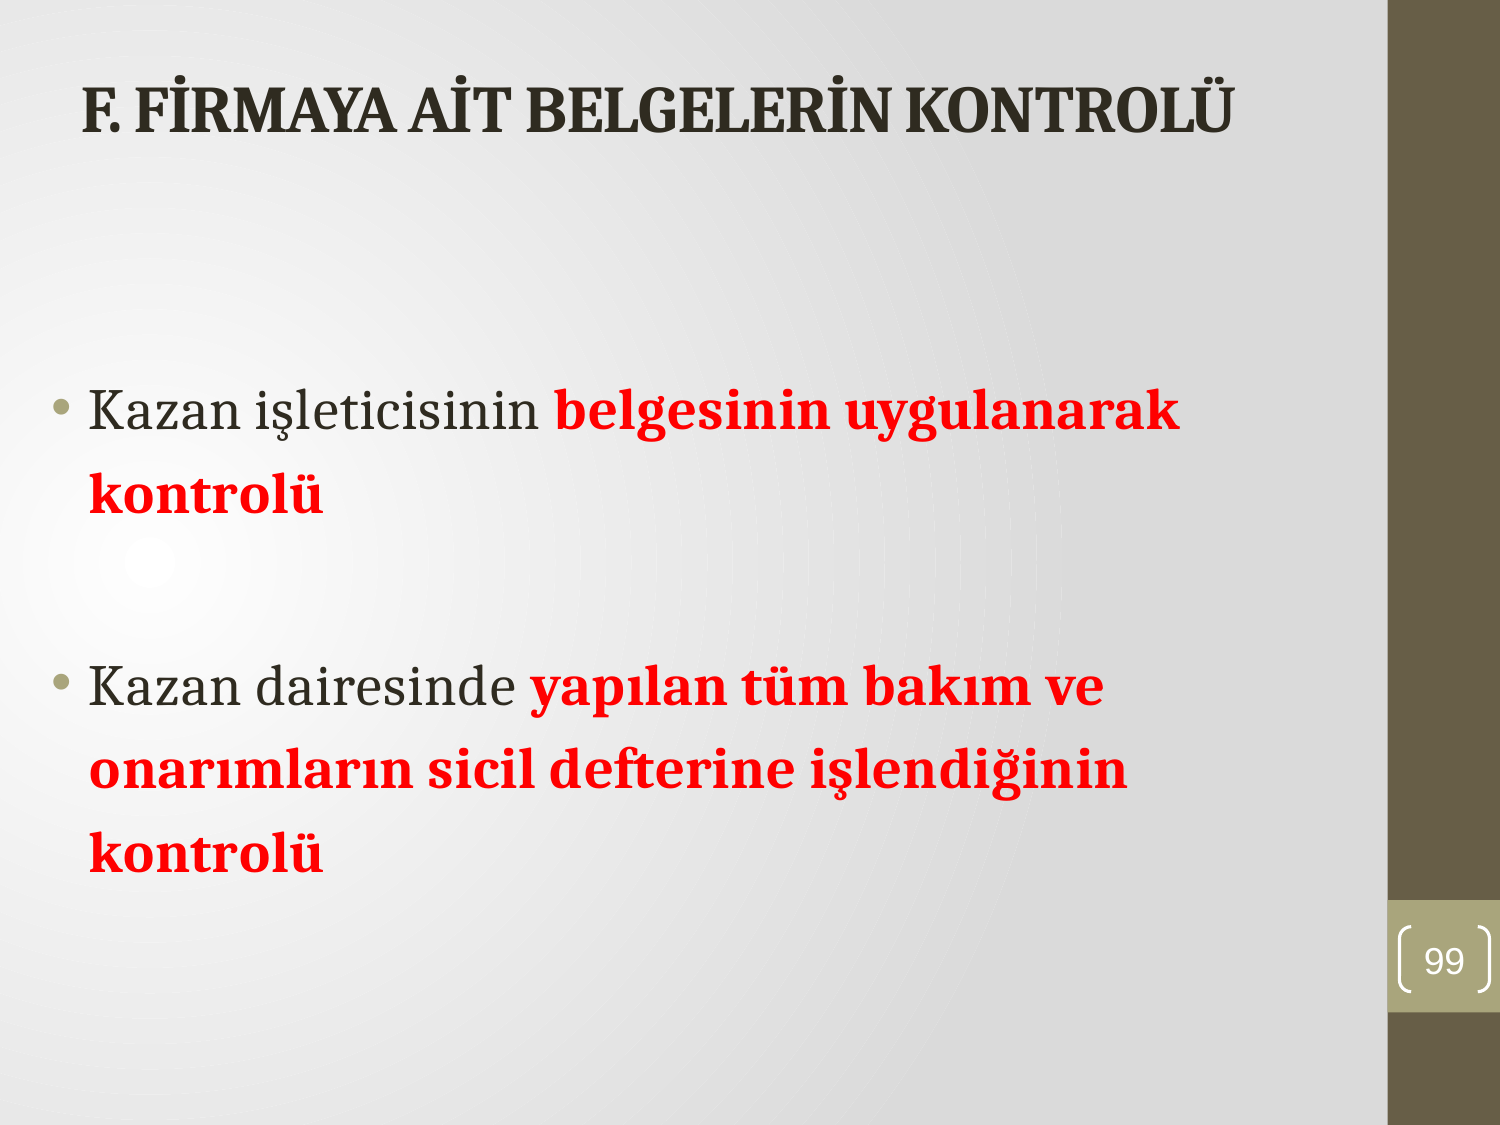

# F. FİRMAYA AİT BELGELERİN KONTROLÜ
Kazan işleticisinin belgesinin uygulanarak kontrolü

Kazan dairesinde yapılan tüm bakım ve onarımların sicil defterine işlendiğinin kontrolü
99